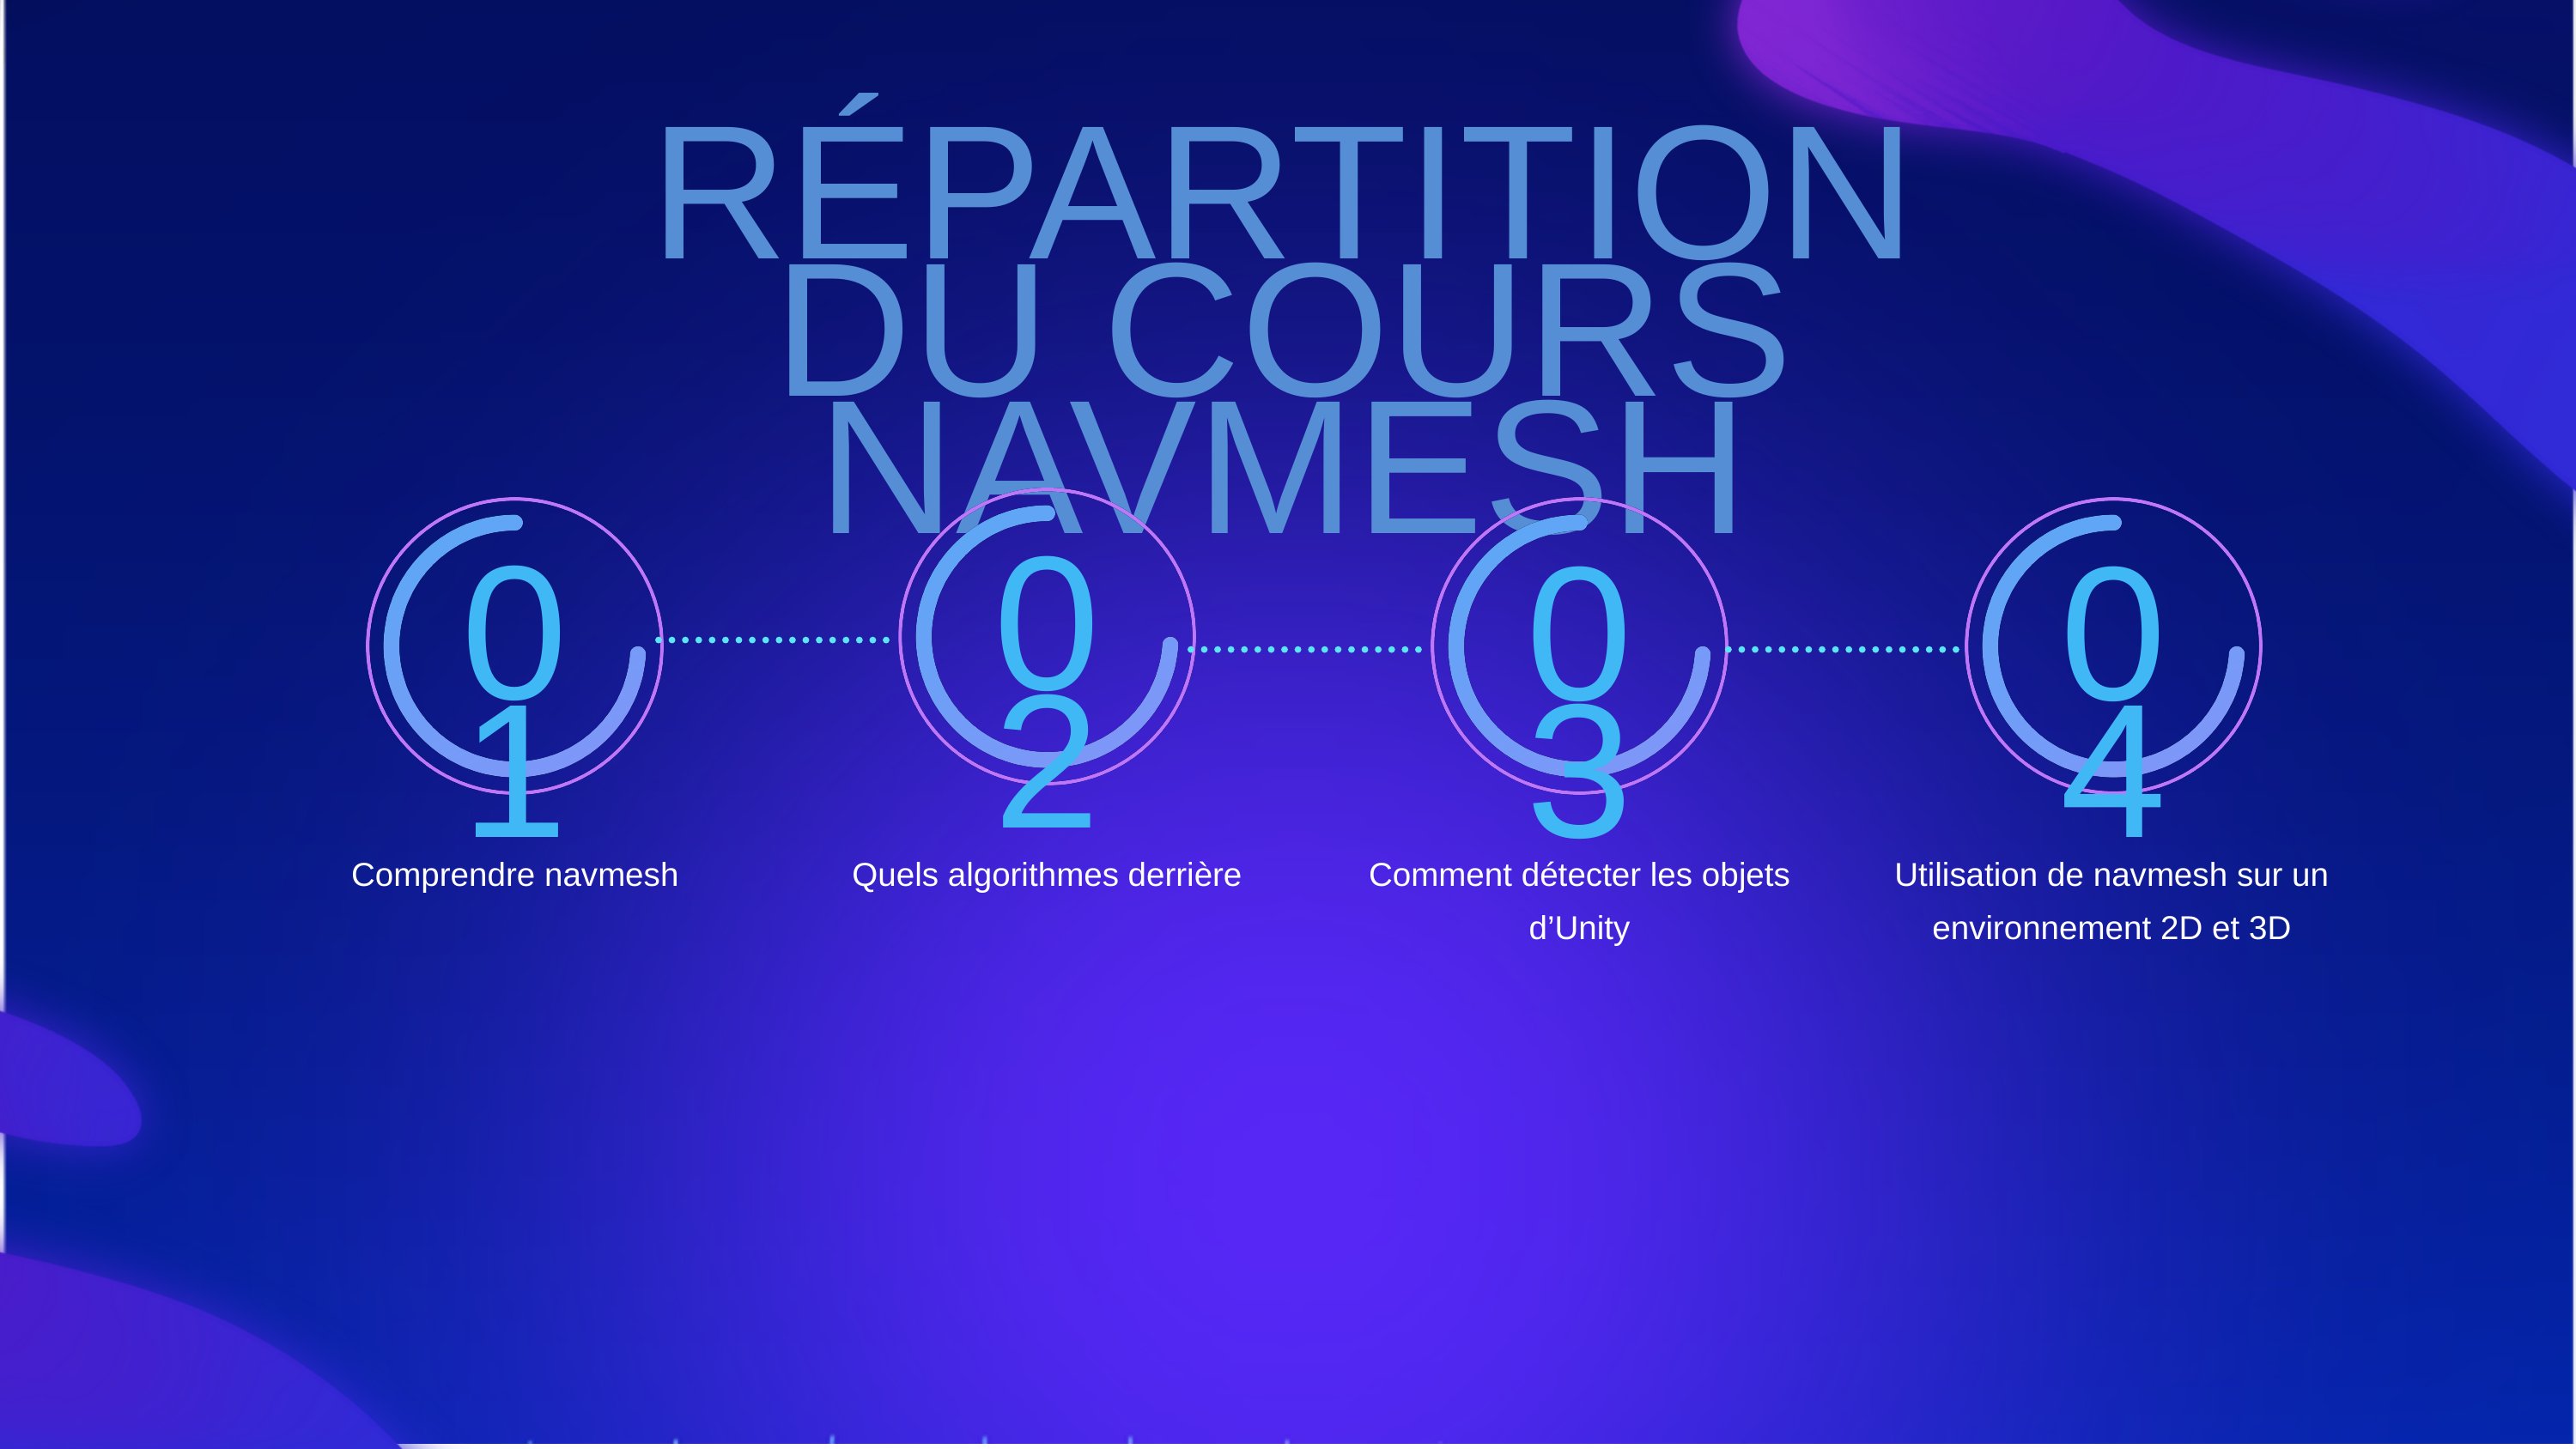

RÉPARTITION DU COURS NAVMESH

02
01
03
04

Comprendre navmesh
Quels algorithmes derrière
Comment détecter les objets d’Unity
Utilisation de navmesh sur un environnement 2D et 3D